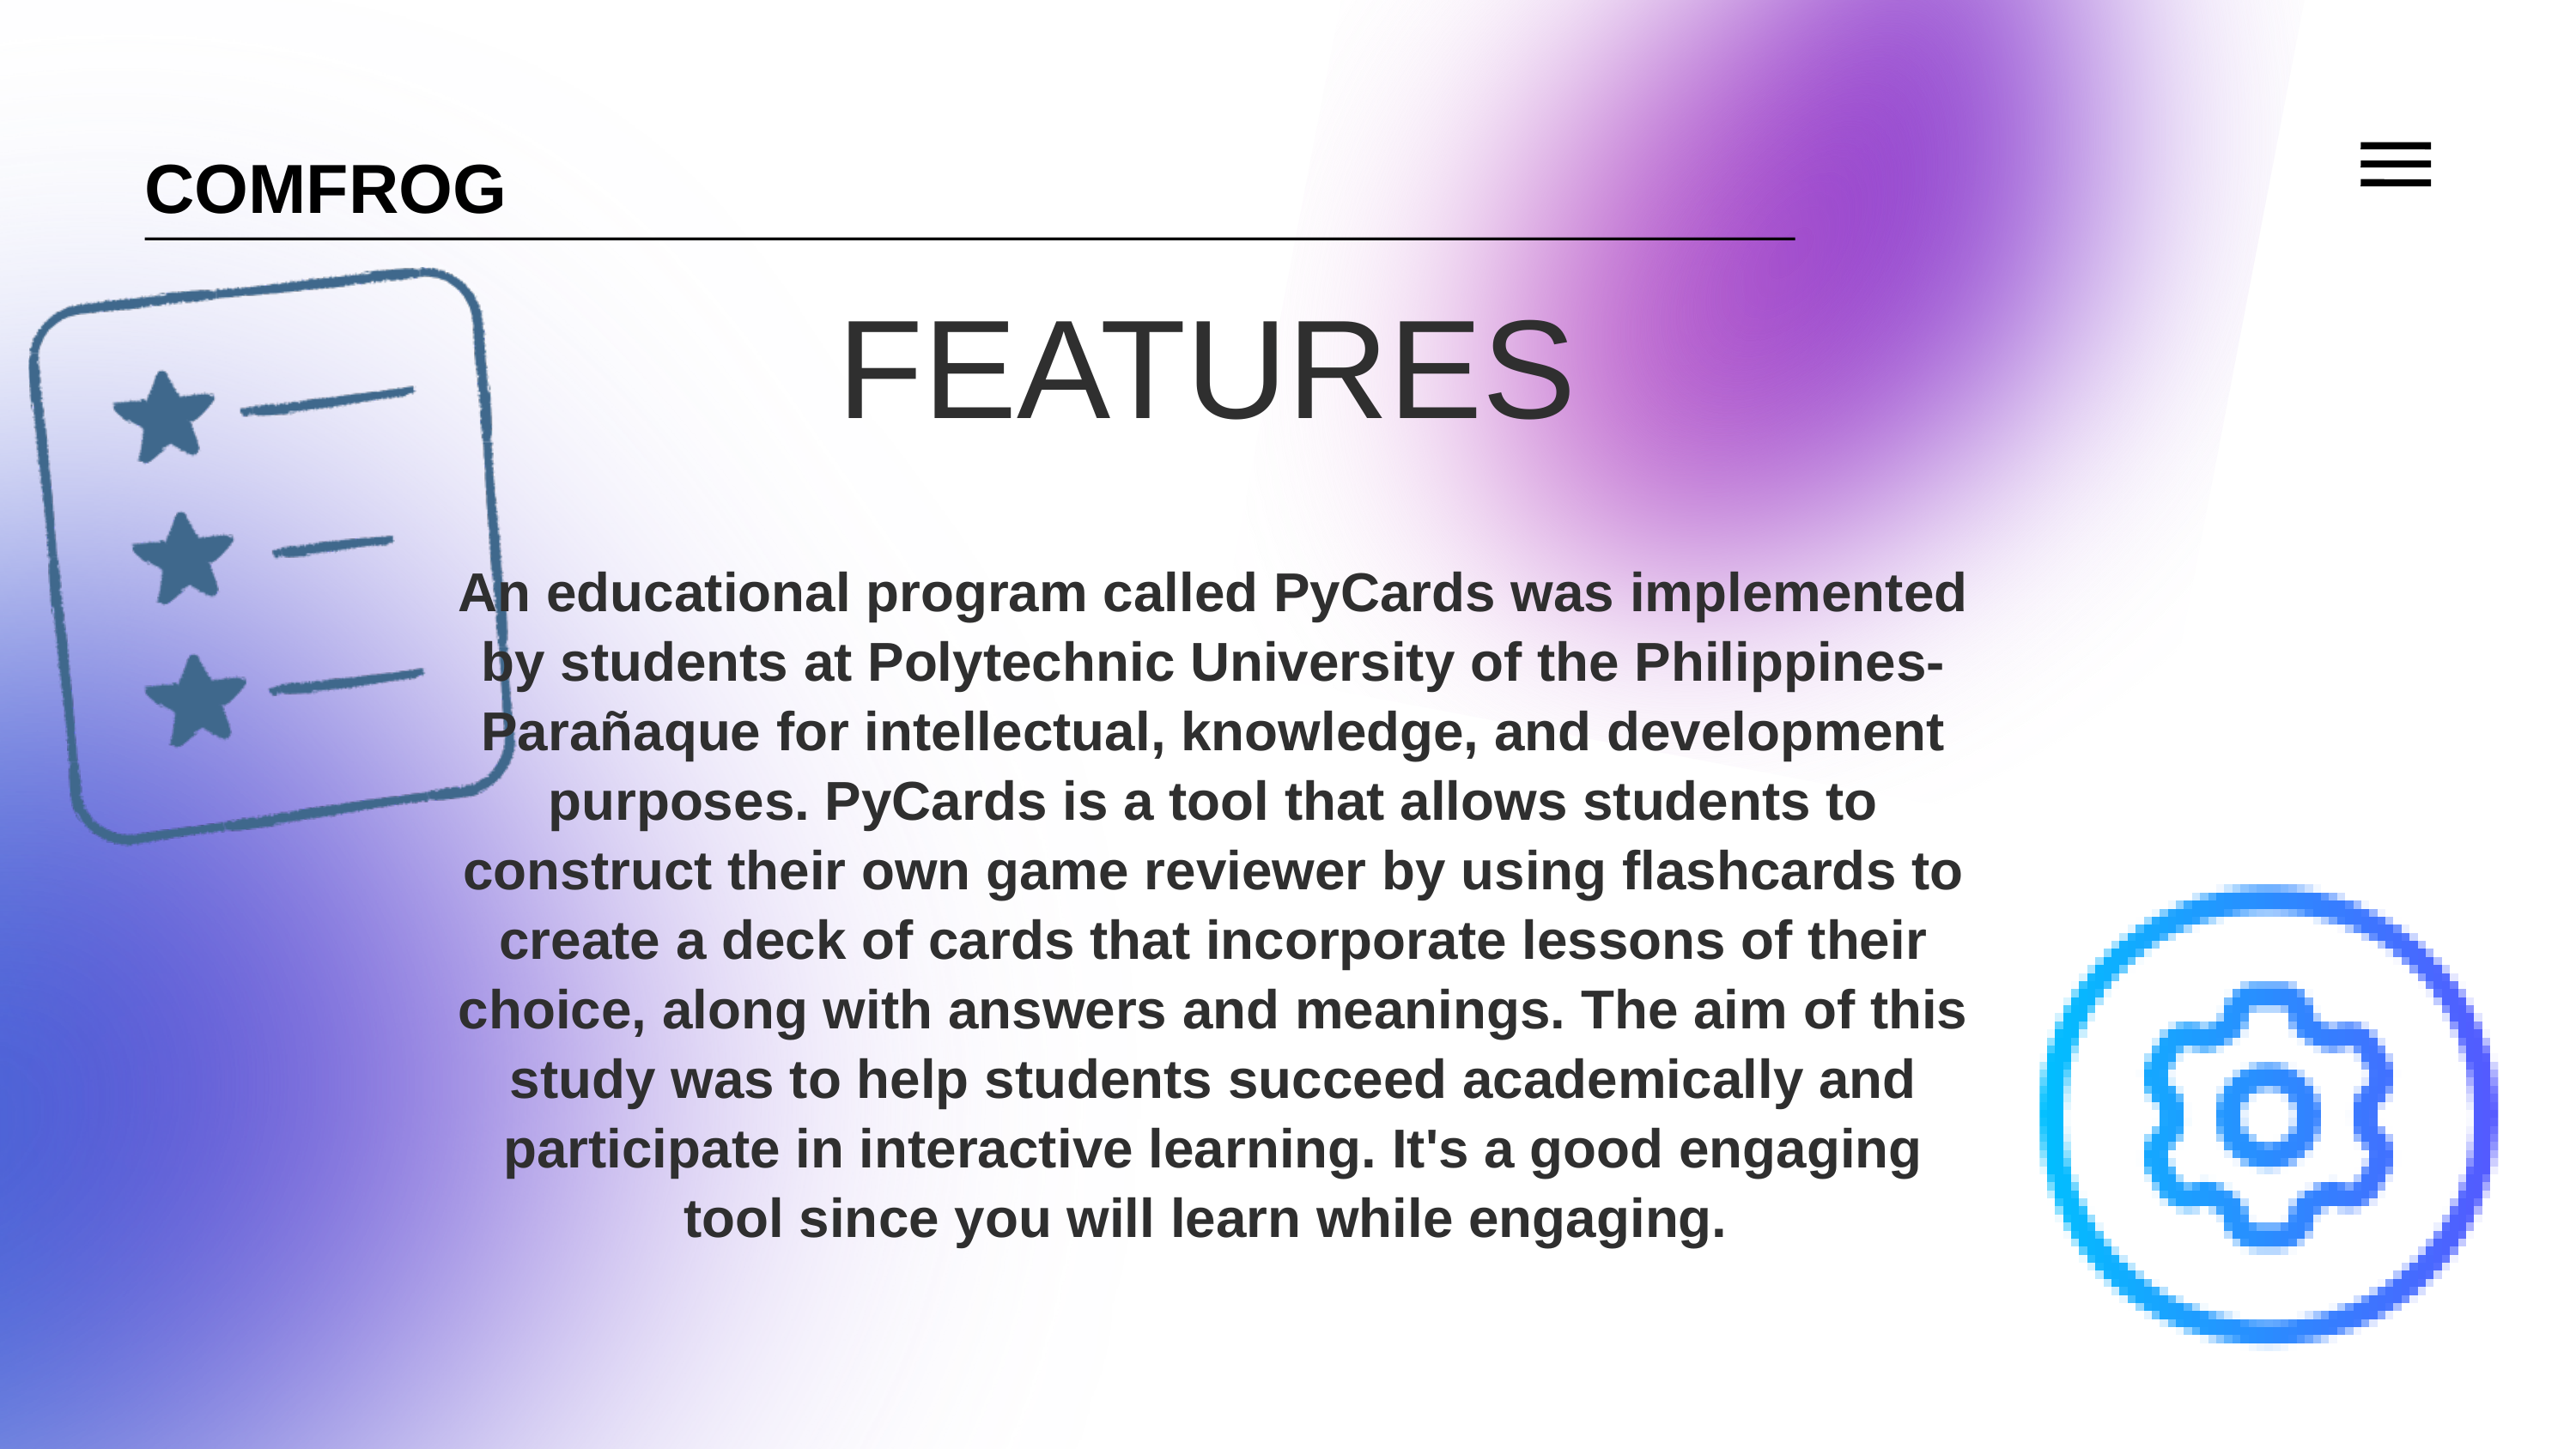

COMFROG

FEATURES
An educational program called PyCards was implemented by students at Polytechnic University of the Philippines-Parañaque for intellectual, knowledge, and development purposes. PyCards is a tool that allows students to construct their own game reviewer by using flashcards to create a deck of cards that incorporate lessons of their choice, along with answers and meanings. The aim of this study was to help students succeed academically and participate in interactive learning. It's a good engaging tool since you will learn while engaging.